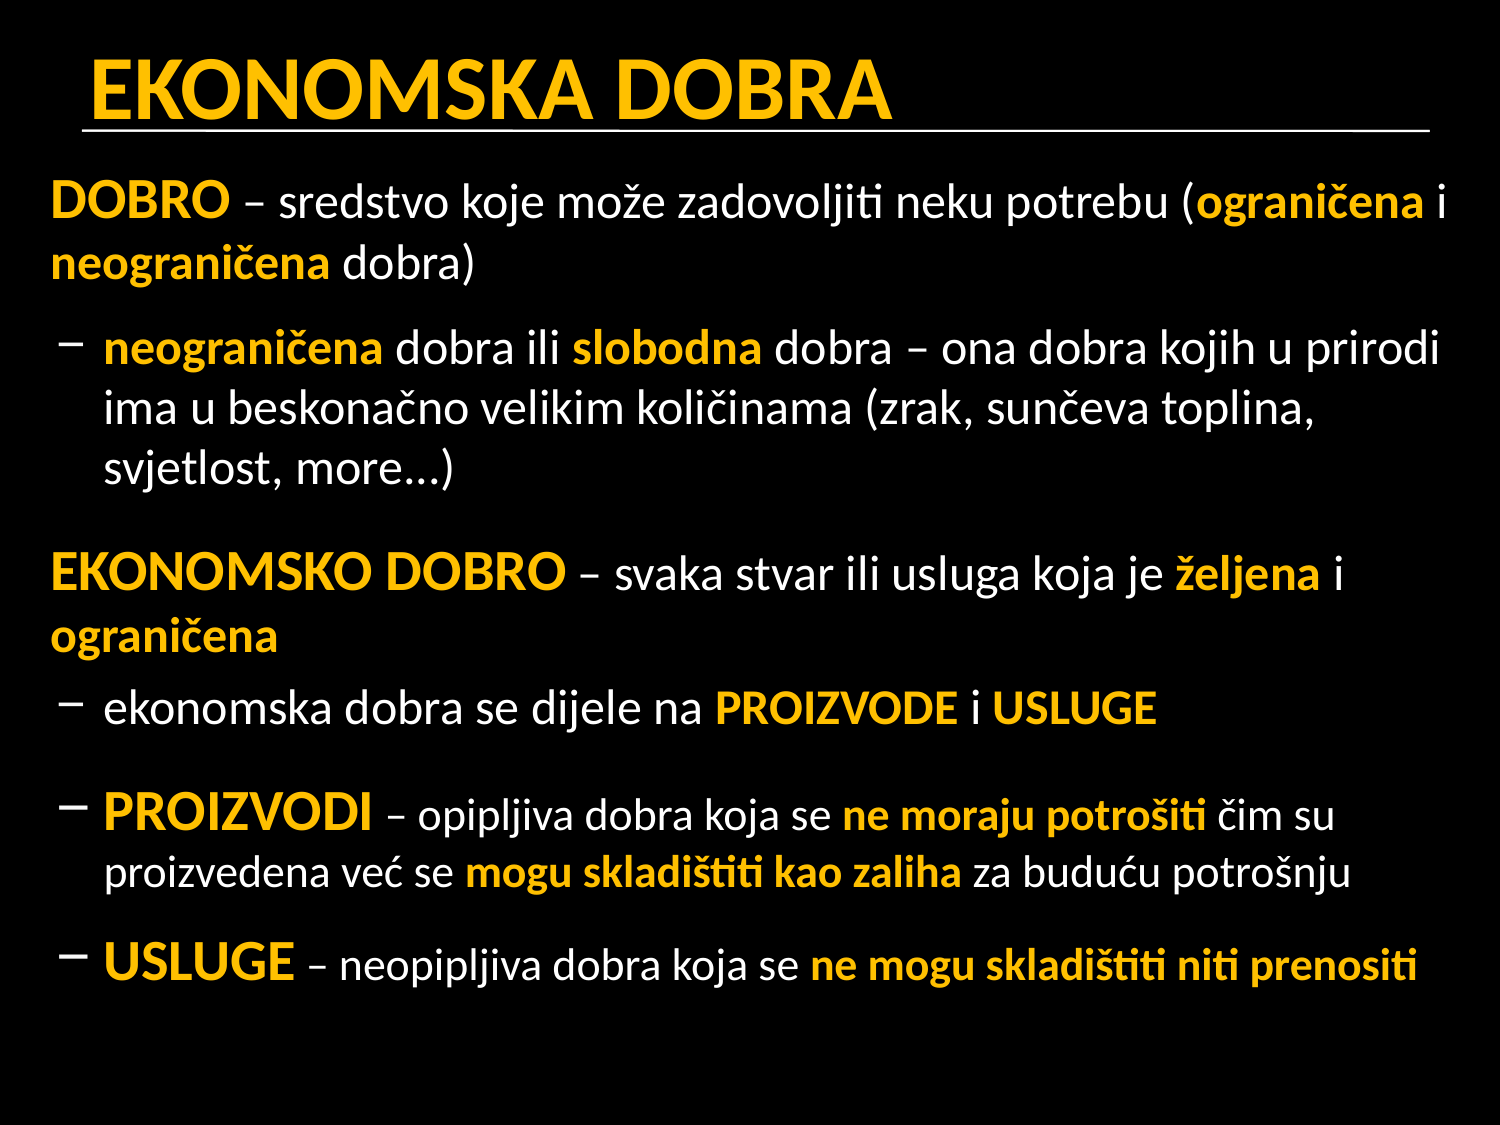

# EKONOMSKA DOBRA
DOBRO – sredstvo koje može zadovoljiti neku potrebu (ograničena i neograničena dobra)
neograničena dobra ili slobodna dobra – ona dobra kojih u prirodi ima u beskonačno velikim količinama (zrak, sunčeva toplina, svjetlost, more...)
EKONOMSKO DOBRO – svaka stvar ili usluga koja je željena i ograničena
ekonomska dobra se dijele na PROIZVODE i USLUGE
PROIZVODI – opipljiva dobra koja se ne moraju potrošiti čim su proizvedena već se mogu skladištiti kao zaliha za buduću potrošnju
USLUGE – neopipljiva dobra koja se ne mogu skladištiti niti prenositi